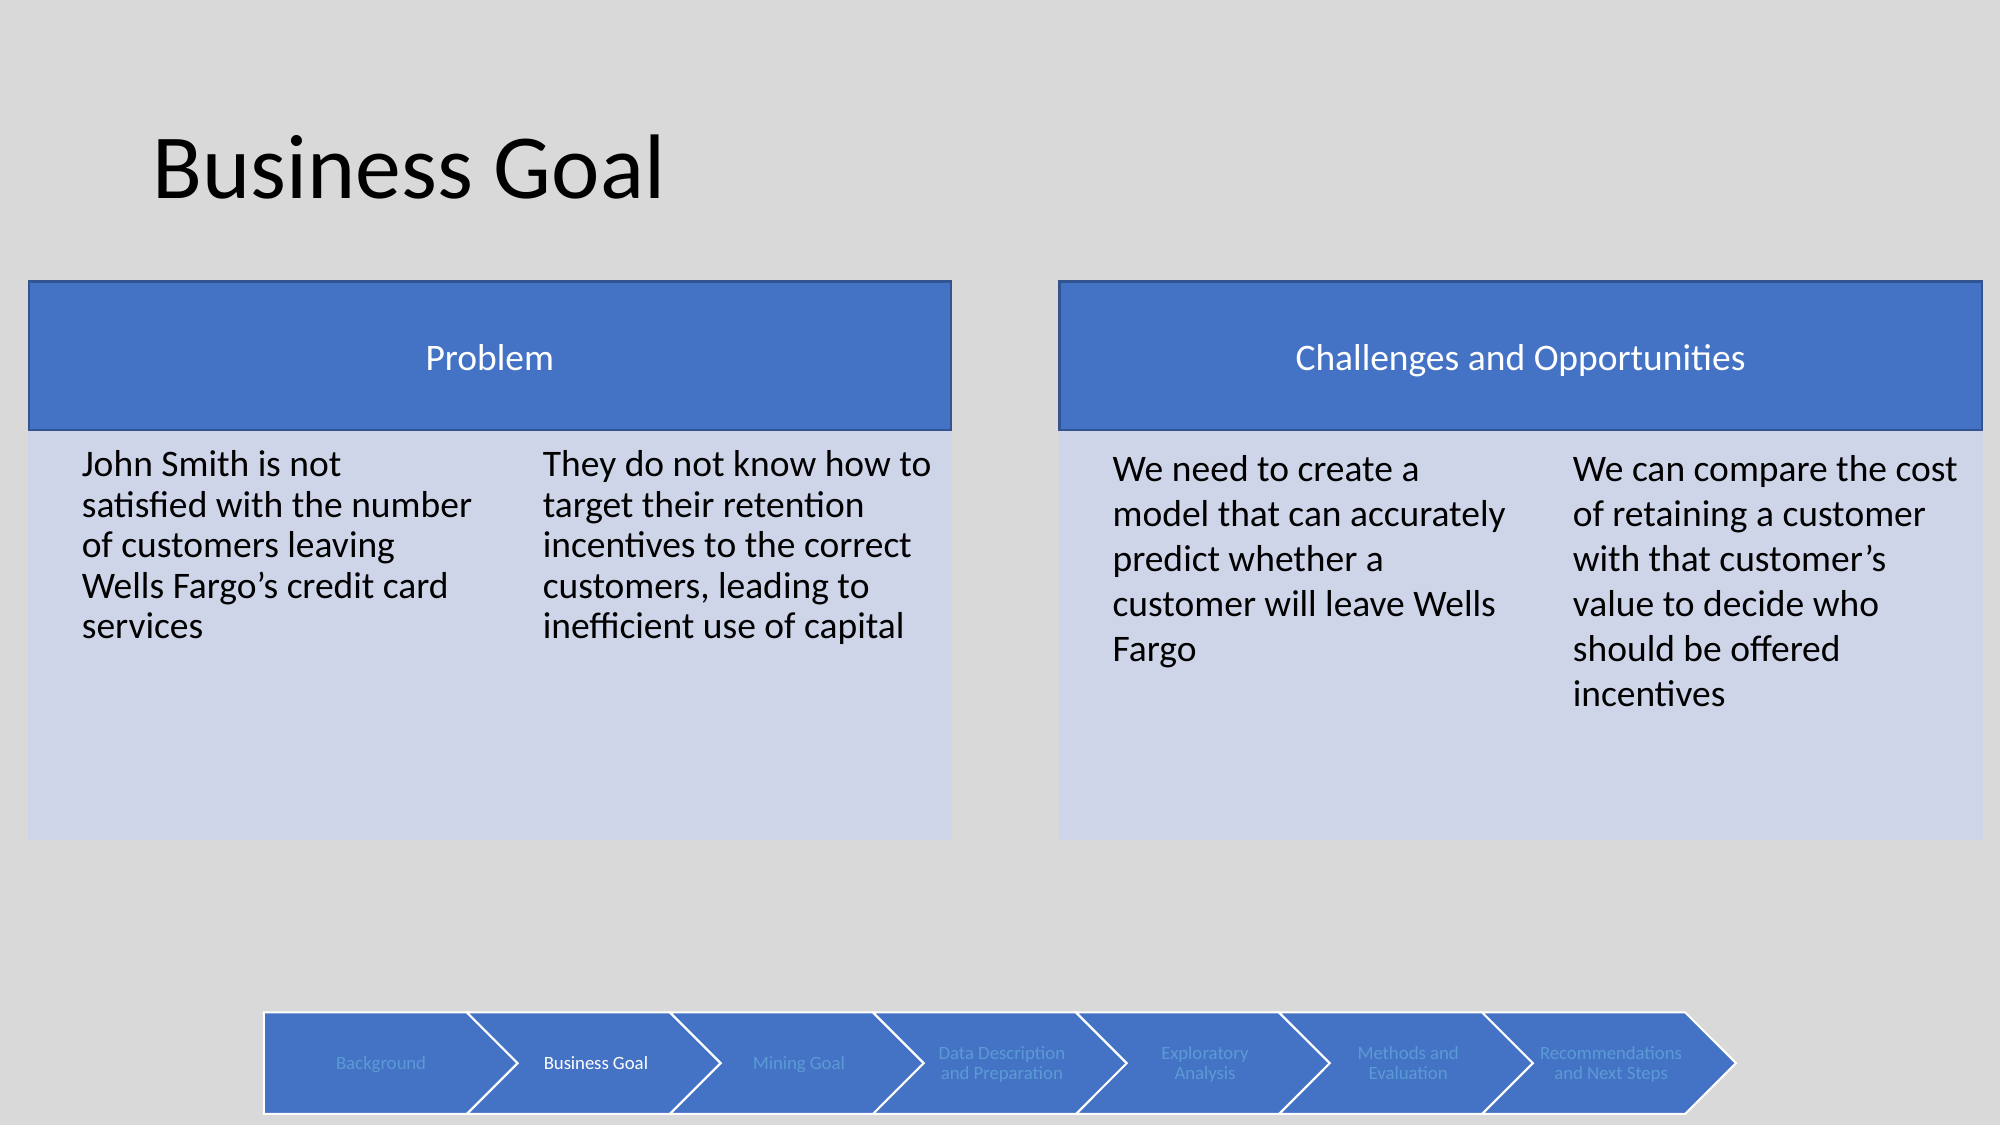

# Business Goal
Challenges and Opportunities
Problem
We need to create a model that can accurately predict whether a customer will leave Wells Fargo
We can compare the cost of retaining a customer with that customer’s value to decide who should be offered incentives
John Smith is not satisfied with the number of customers leaving Wells Fargo’s credit card services
They do not know how to target their retention incentives to the correct customers, leading to inefficient use of capital
Background
Business Goal
Mining Goal
Data Description and Preparation
Exploratory Analysis
Methods and Evaluation
Recommendations and Next Steps